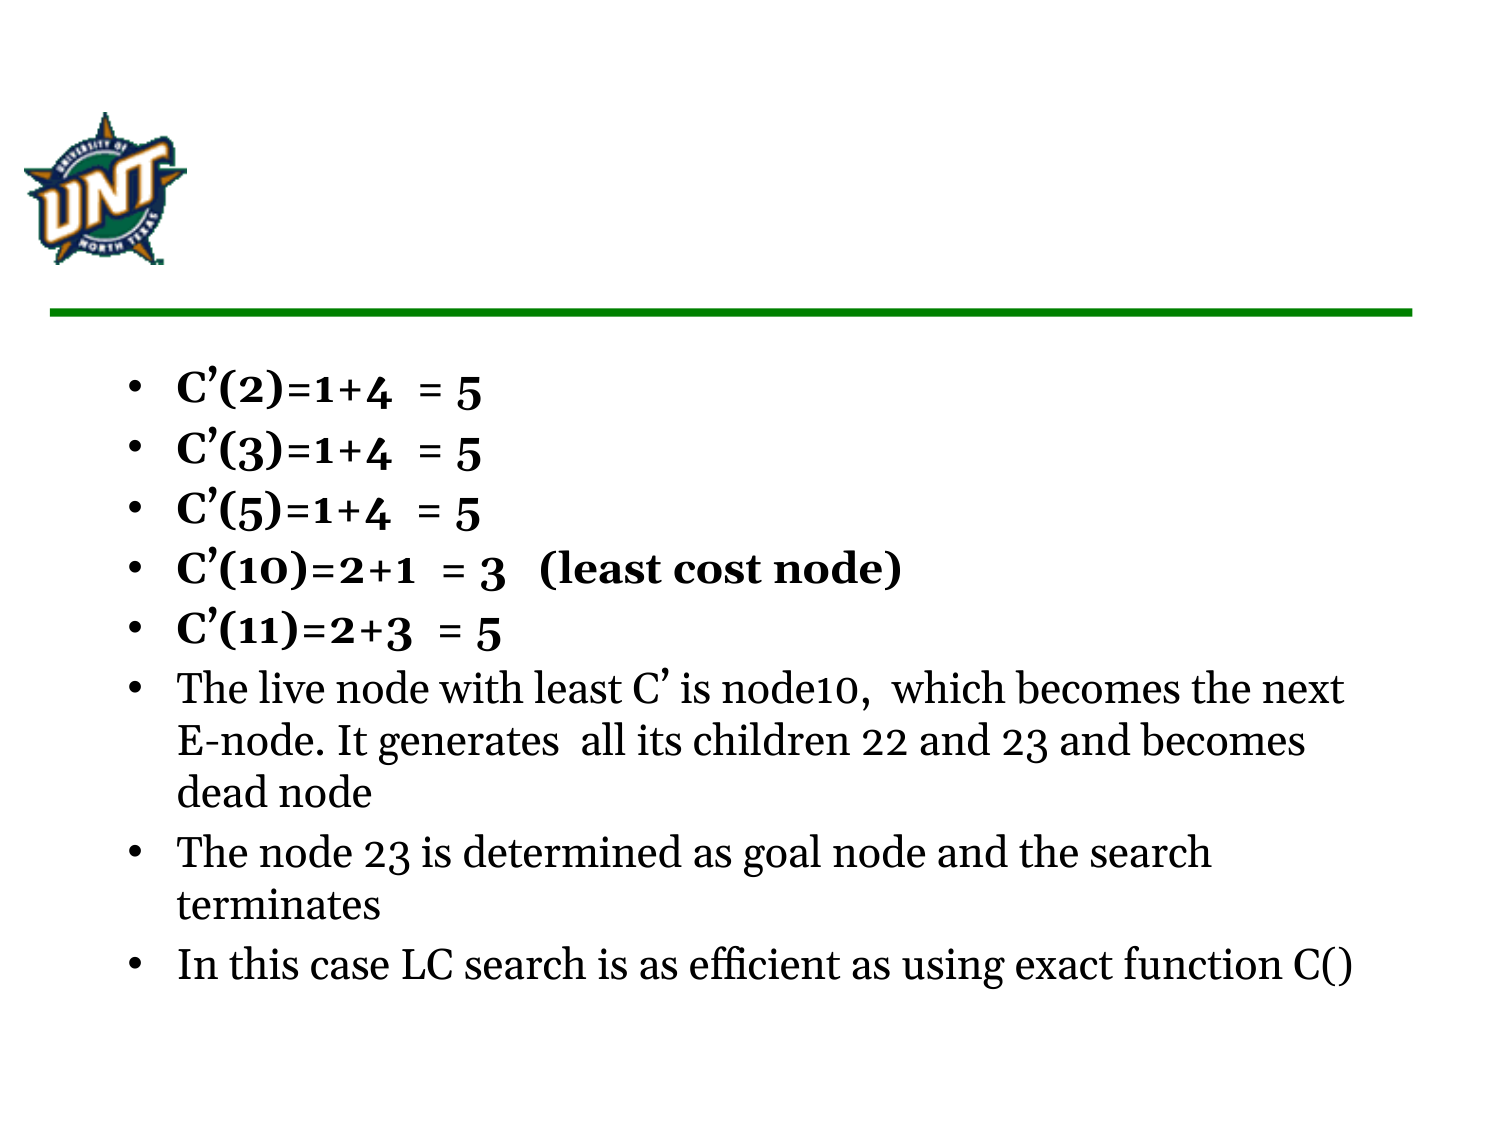

C’(2)=1+4  = 5
C’(3)=1+4  = 5
C’(5)=1+4  = 5
C’(10)=2+1  = 3   (least cost node)
C’(11)=2+3  = 5
The live node with least C’ is node10,  which becomes the next E-node. It generates  all its children 22 and 23 and becomes dead node
The node 23 is determined as goal node and the search terminates
In this case LC search is as efficient as using exact function C()